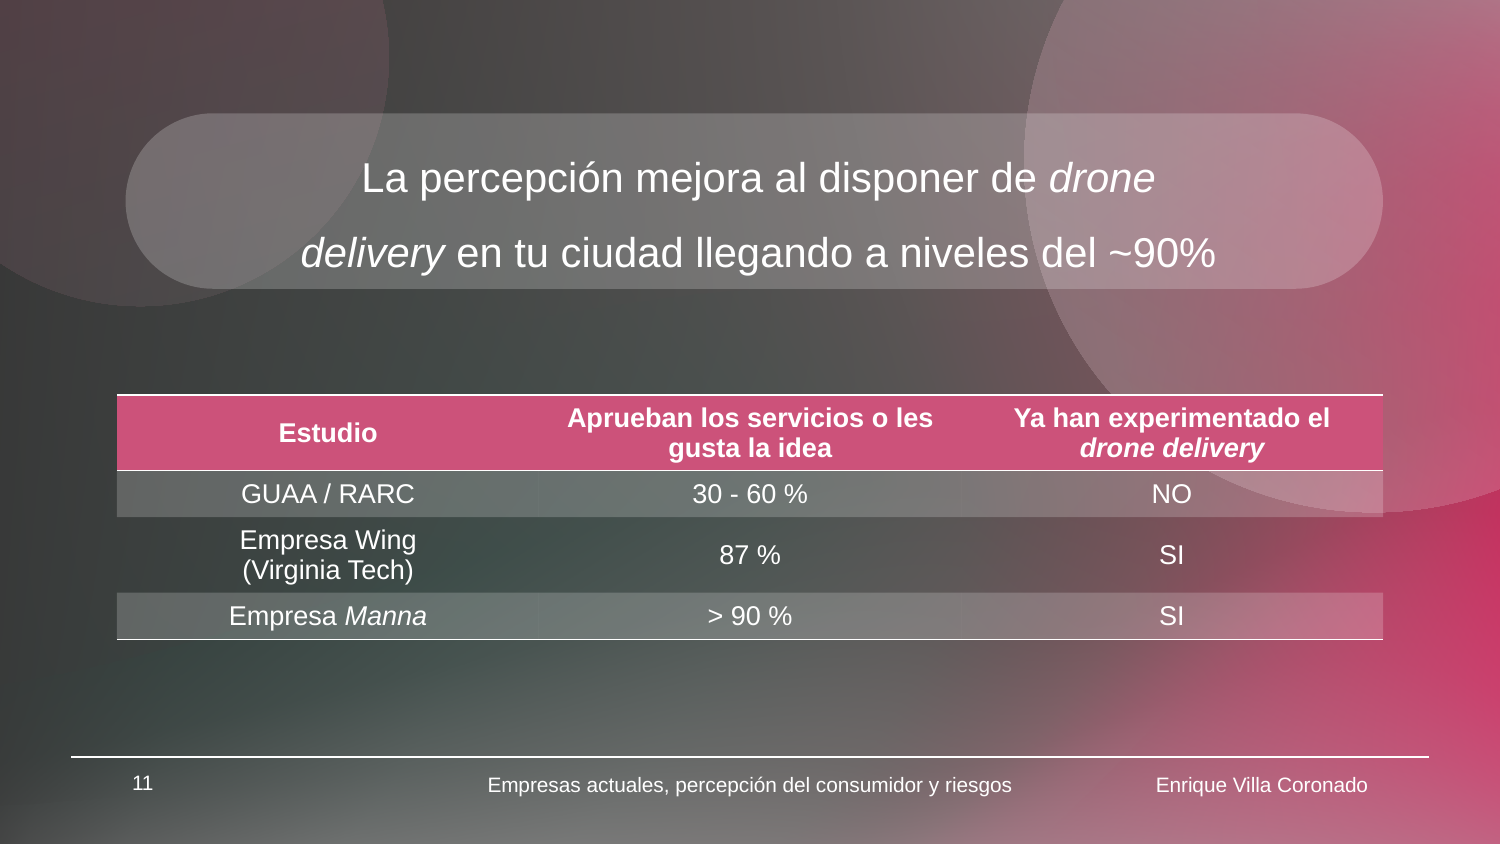

La percepción mejora al disponer de drone
delivery en tu ciudad llegando a niveles del ~90%

| Estudio | Aprueban los servicios o les gusta la idea | Ya han experimentado el drone delivery |
| --- | --- | --- |
| GUAA / RARC | 30 - 60 % | NO |
| Empresa Wing (Virginia Tech) | 87 % | SI |
| Empresa Manna | > 90 % | SI |
11
Empresas actuales, percepción del consumidor y riesgos
Enrique Villa Coronado